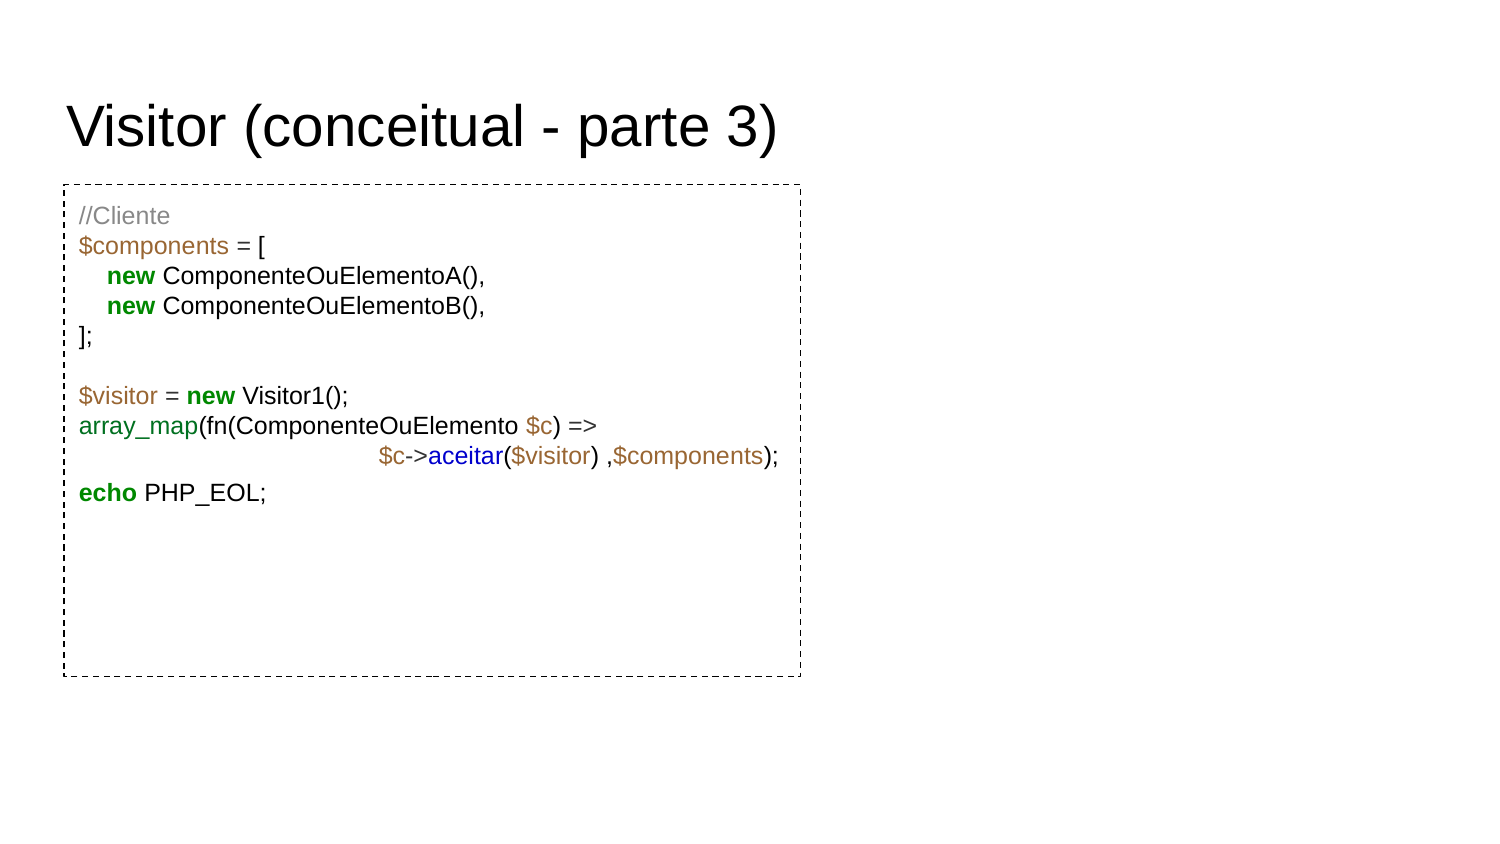

# Visitor (conceitual - parte 3)
//Cliente
$components = [
    new ComponenteOuElementoA(),
    new ComponenteOuElementoB(),
];

$visitor = new Visitor1();
array_map(fn(ComponenteOuElemento $c) =>
$c->aceitar($visitor) ,$components);
echo PHP_EOL;